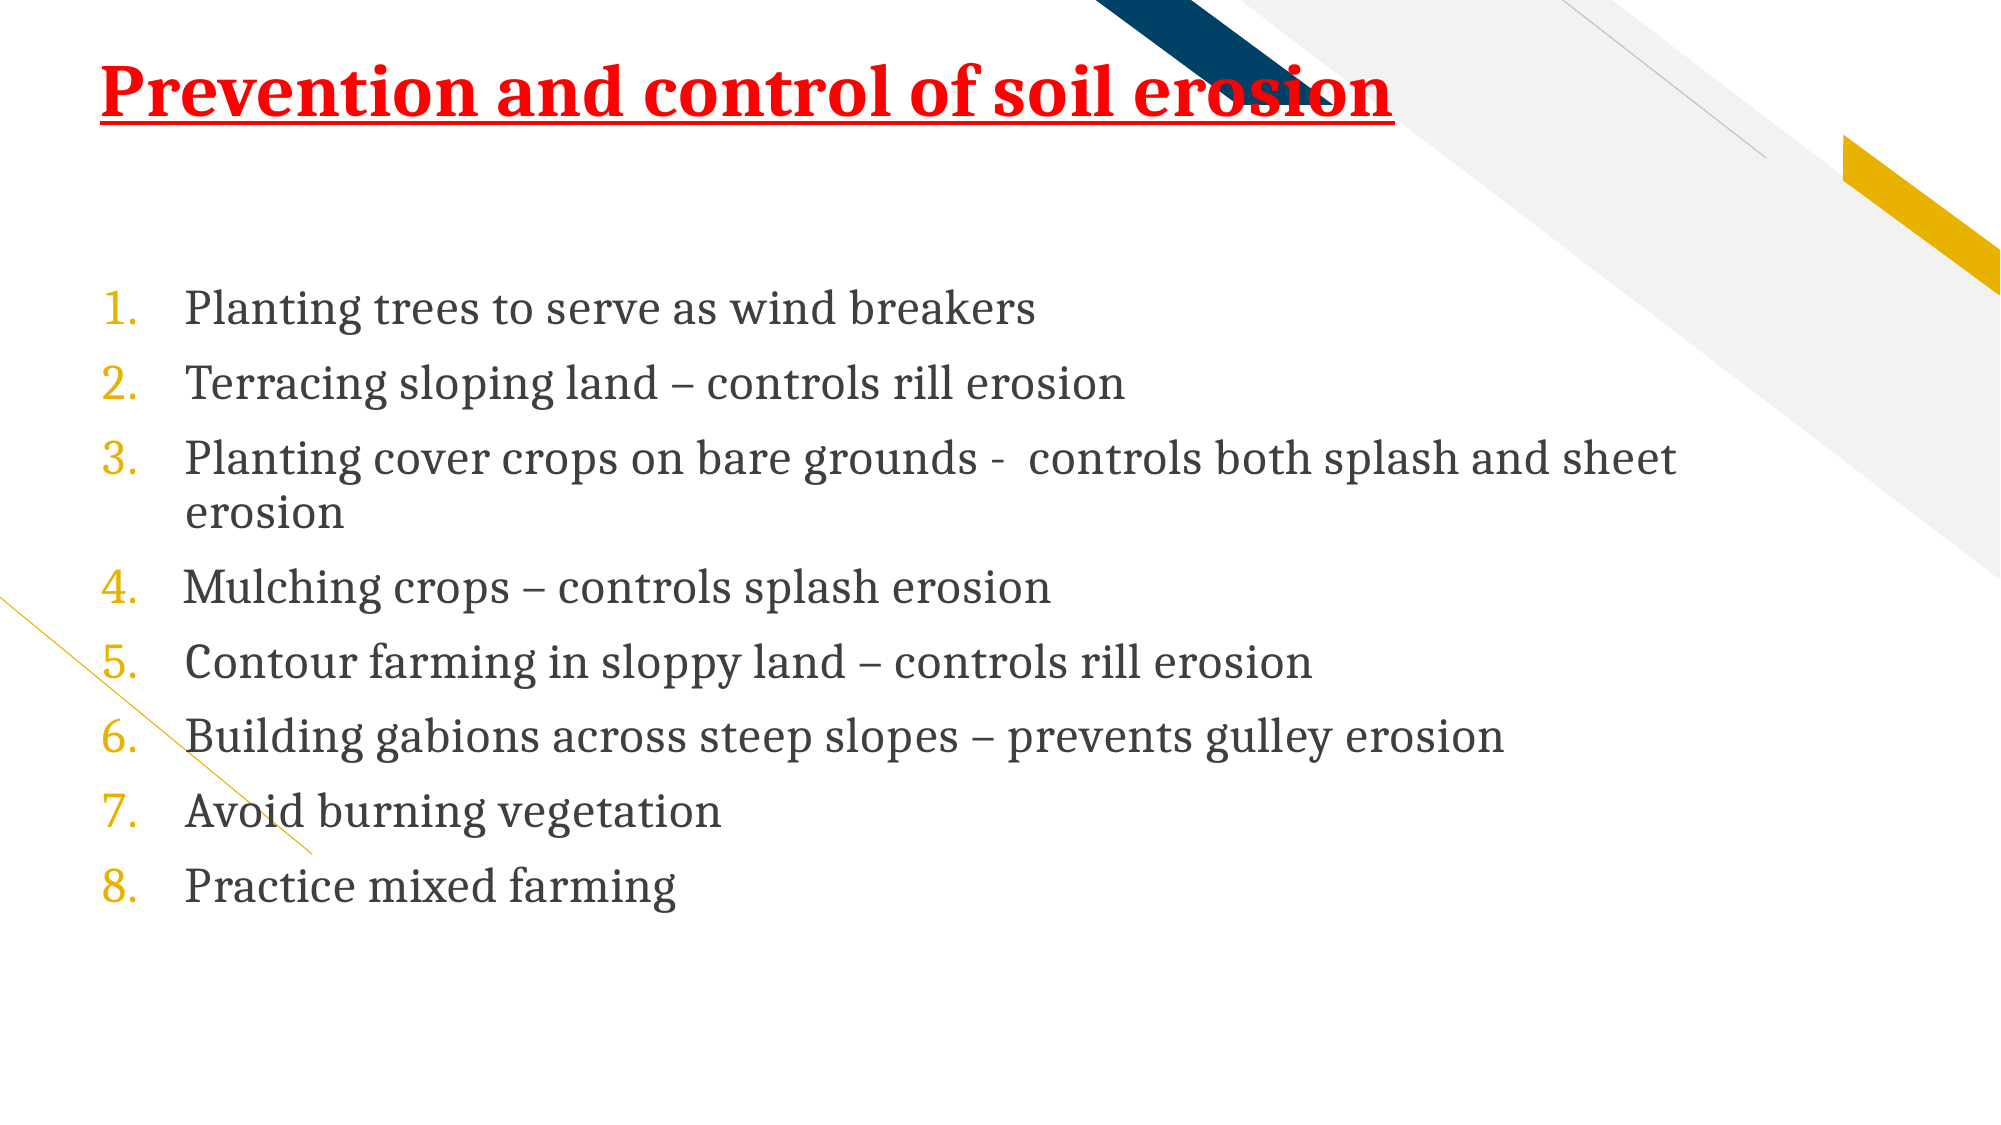

# Prevention and control of soil erosion
Planting trees to serve as wind breakers
Terracing sloping land – controls rill erosion
Planting cover crops on bare grounds -  controls both splash and sheet erosion
Mulching crops – controls splash erosion
Contour farming in sloppy land – controls rill erosion
Building gabions across steep slopes – prevents gulley erosion
Avoid burning vegetation
Practice mixed farming